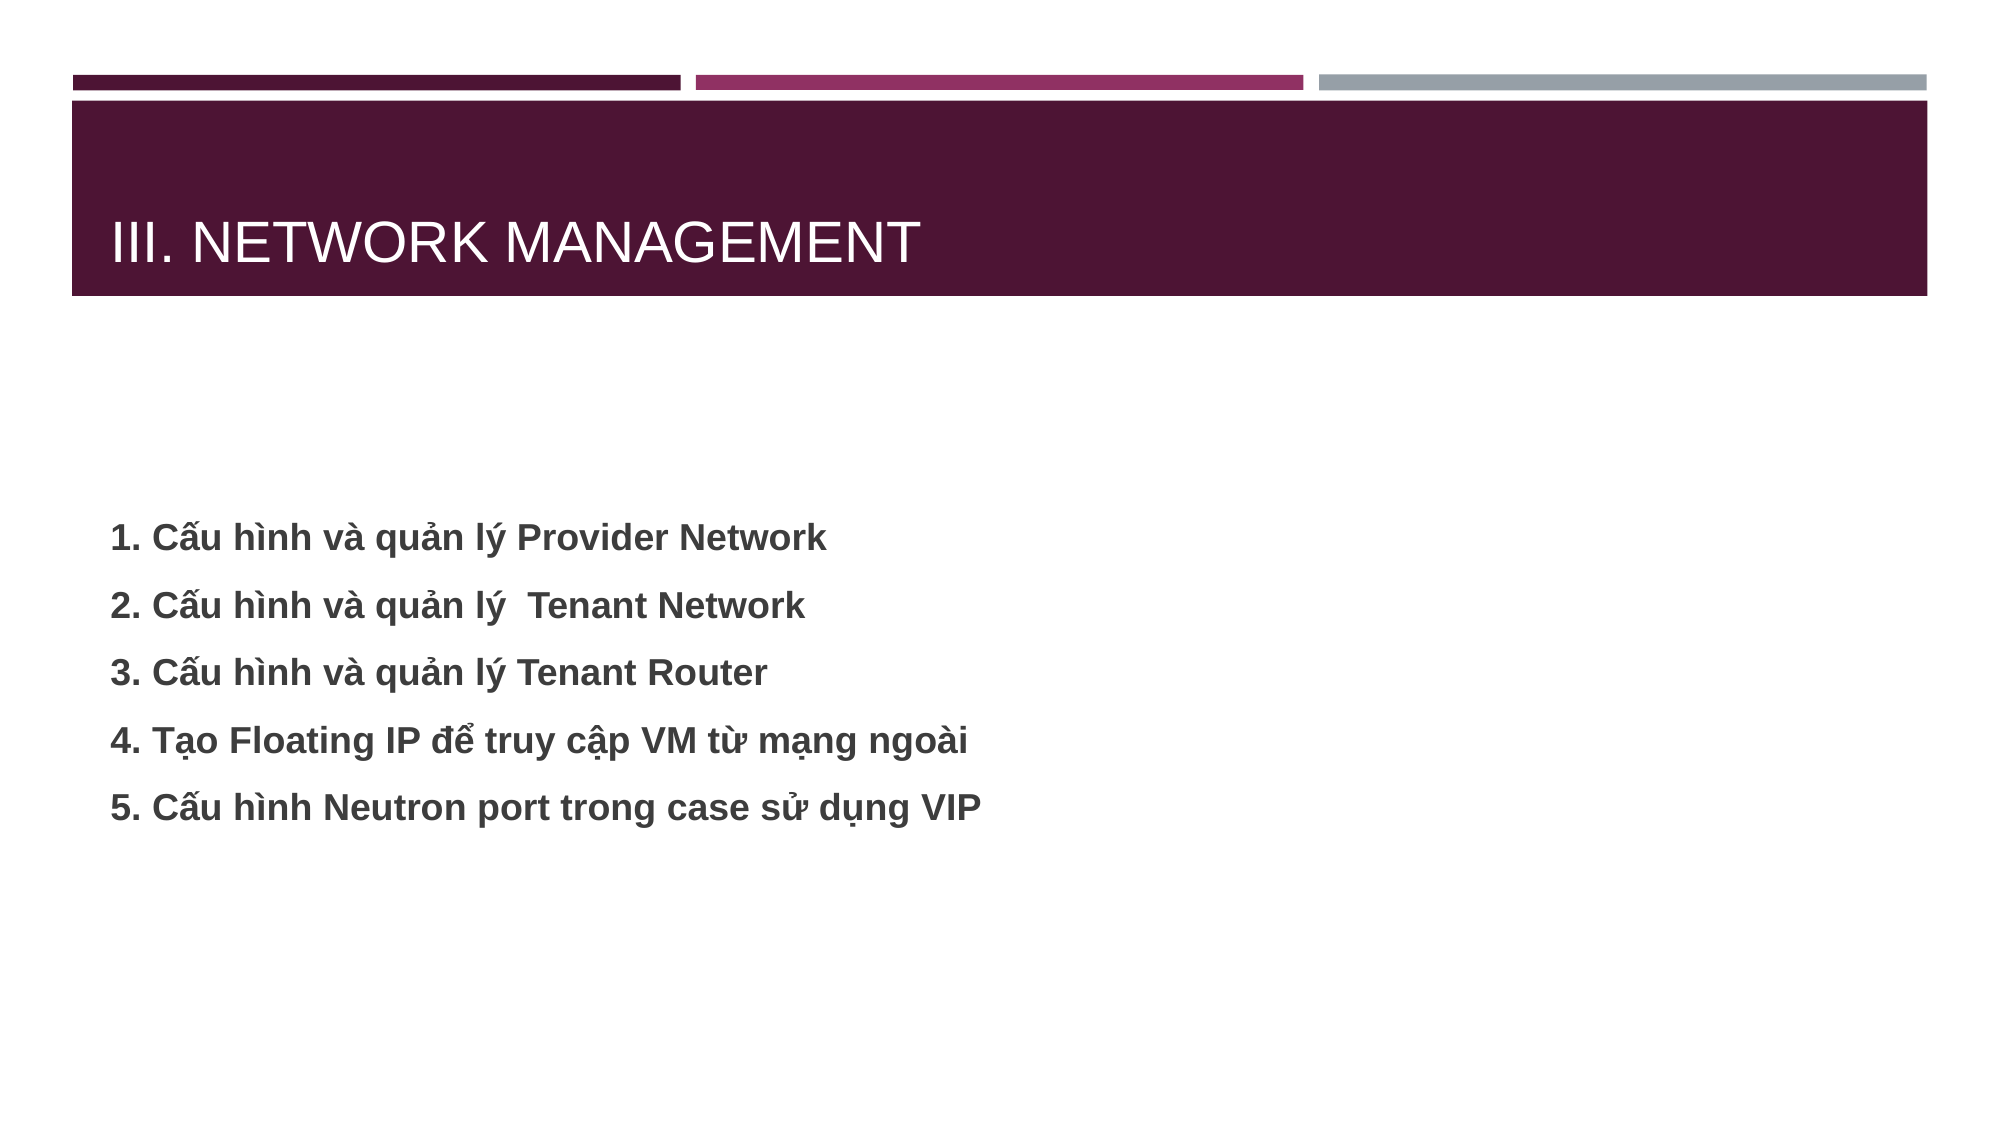

# III. NETWORK MANAGEMENT
1. Cấu hình và quản lý Provider Network
2. Cấu hình và quản lý  Tenant Network
3. Cấu hình và quản lý Tenant Router
4. Tạo Floating IP để truy cập VM từ mạng ngoài
5. Cấu hình Neutron port trong case sử dụng VIP